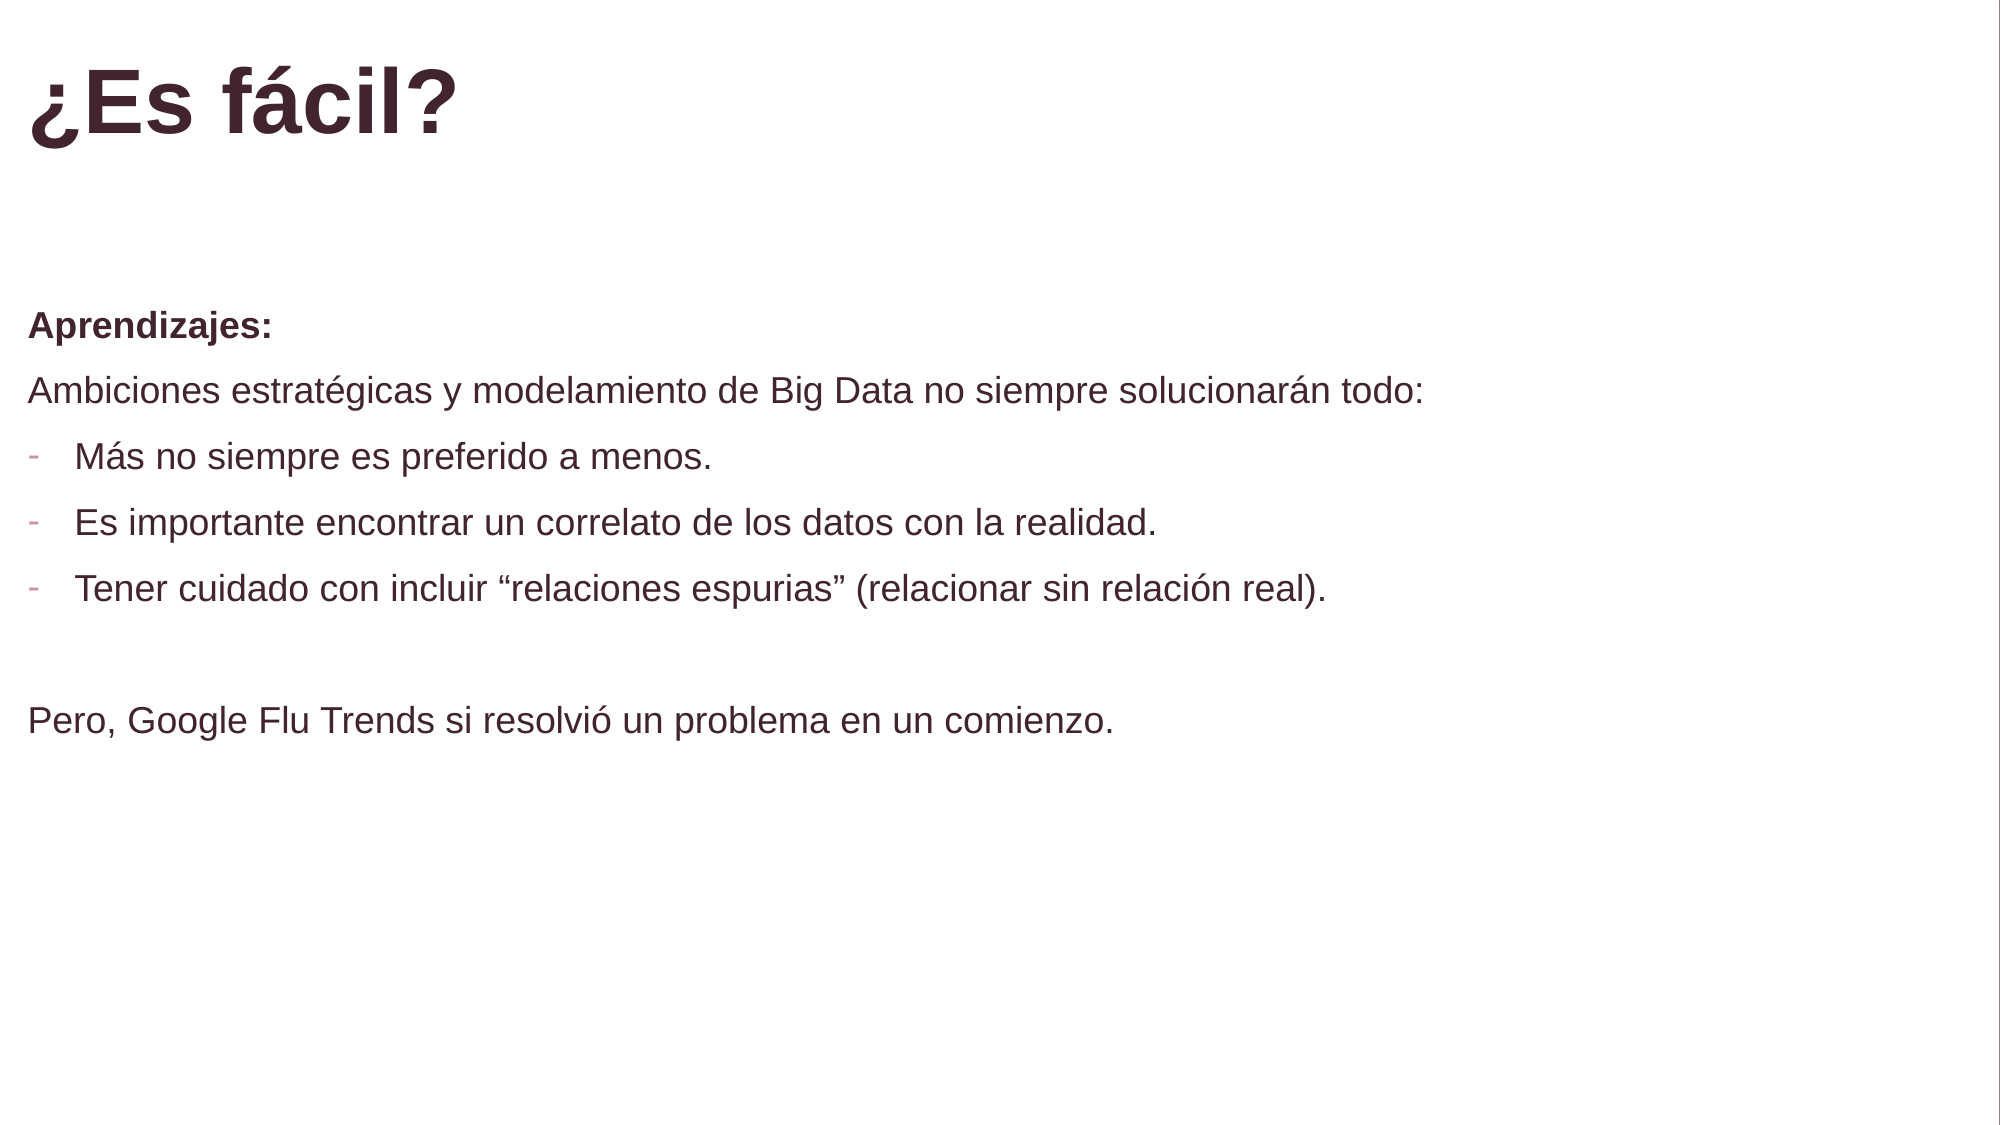

# ¿Es fácil?
Aprendizajes:
Ambiciones estratégicas y modelamiento de Big Data no siempre solucionarán todo:
Más no siempre es preferido a menos.
Es importante encontrar un correlato de los datos con la realidad.
Tener cuidado con incluir “relaciones espurias” (relacionar sin relación real).

Pero, Google Flu Trends si resolvió un problema en un comienzo.